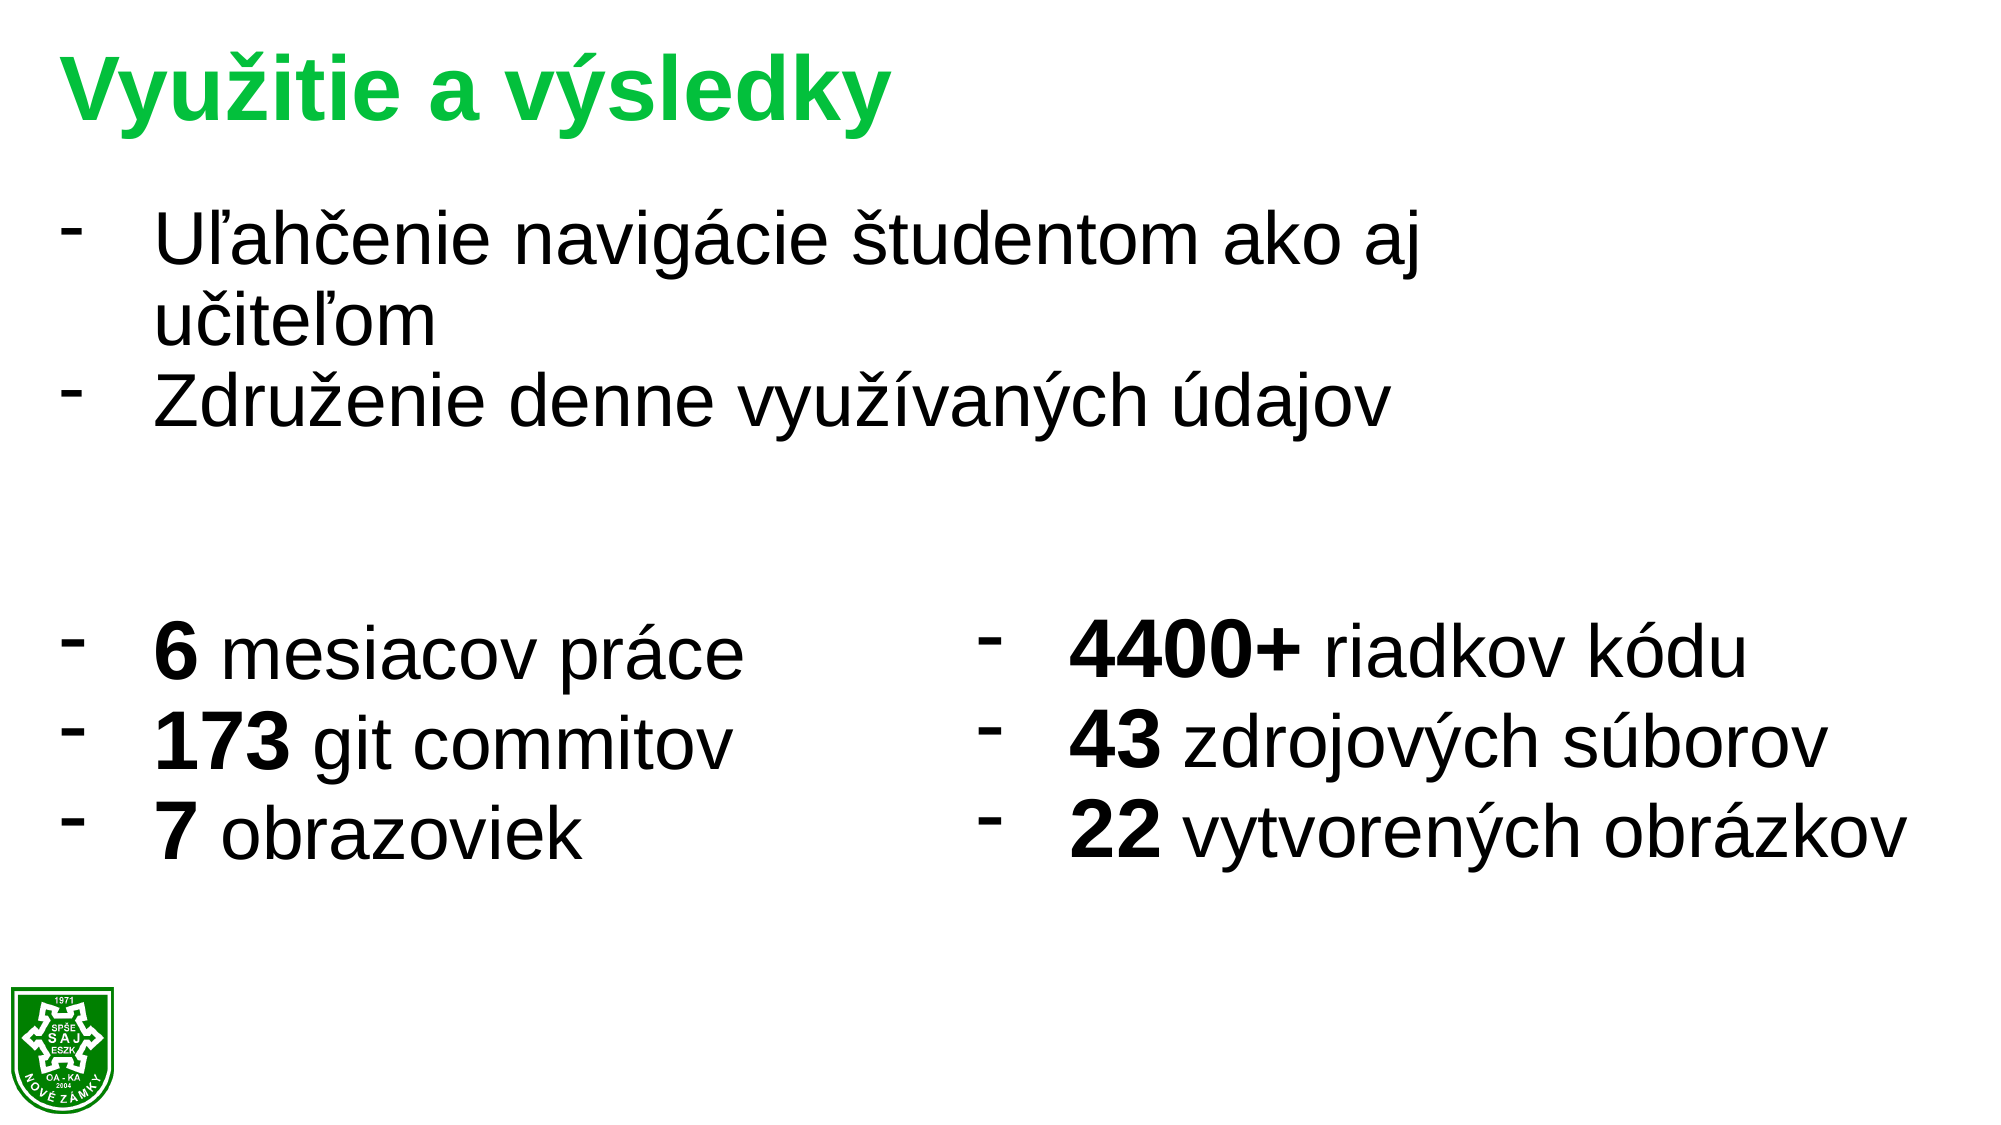

# Využitie a výsledky
Uľahčenie navigácie študentom ako aj učiteľom
Združenie denne využívaných údajov

4400+ riadkov kódu
43 zdrojových súborov
22 vytvorených obrázkov

6 mesiacov práce
173 git commitov
7 obrazoviek